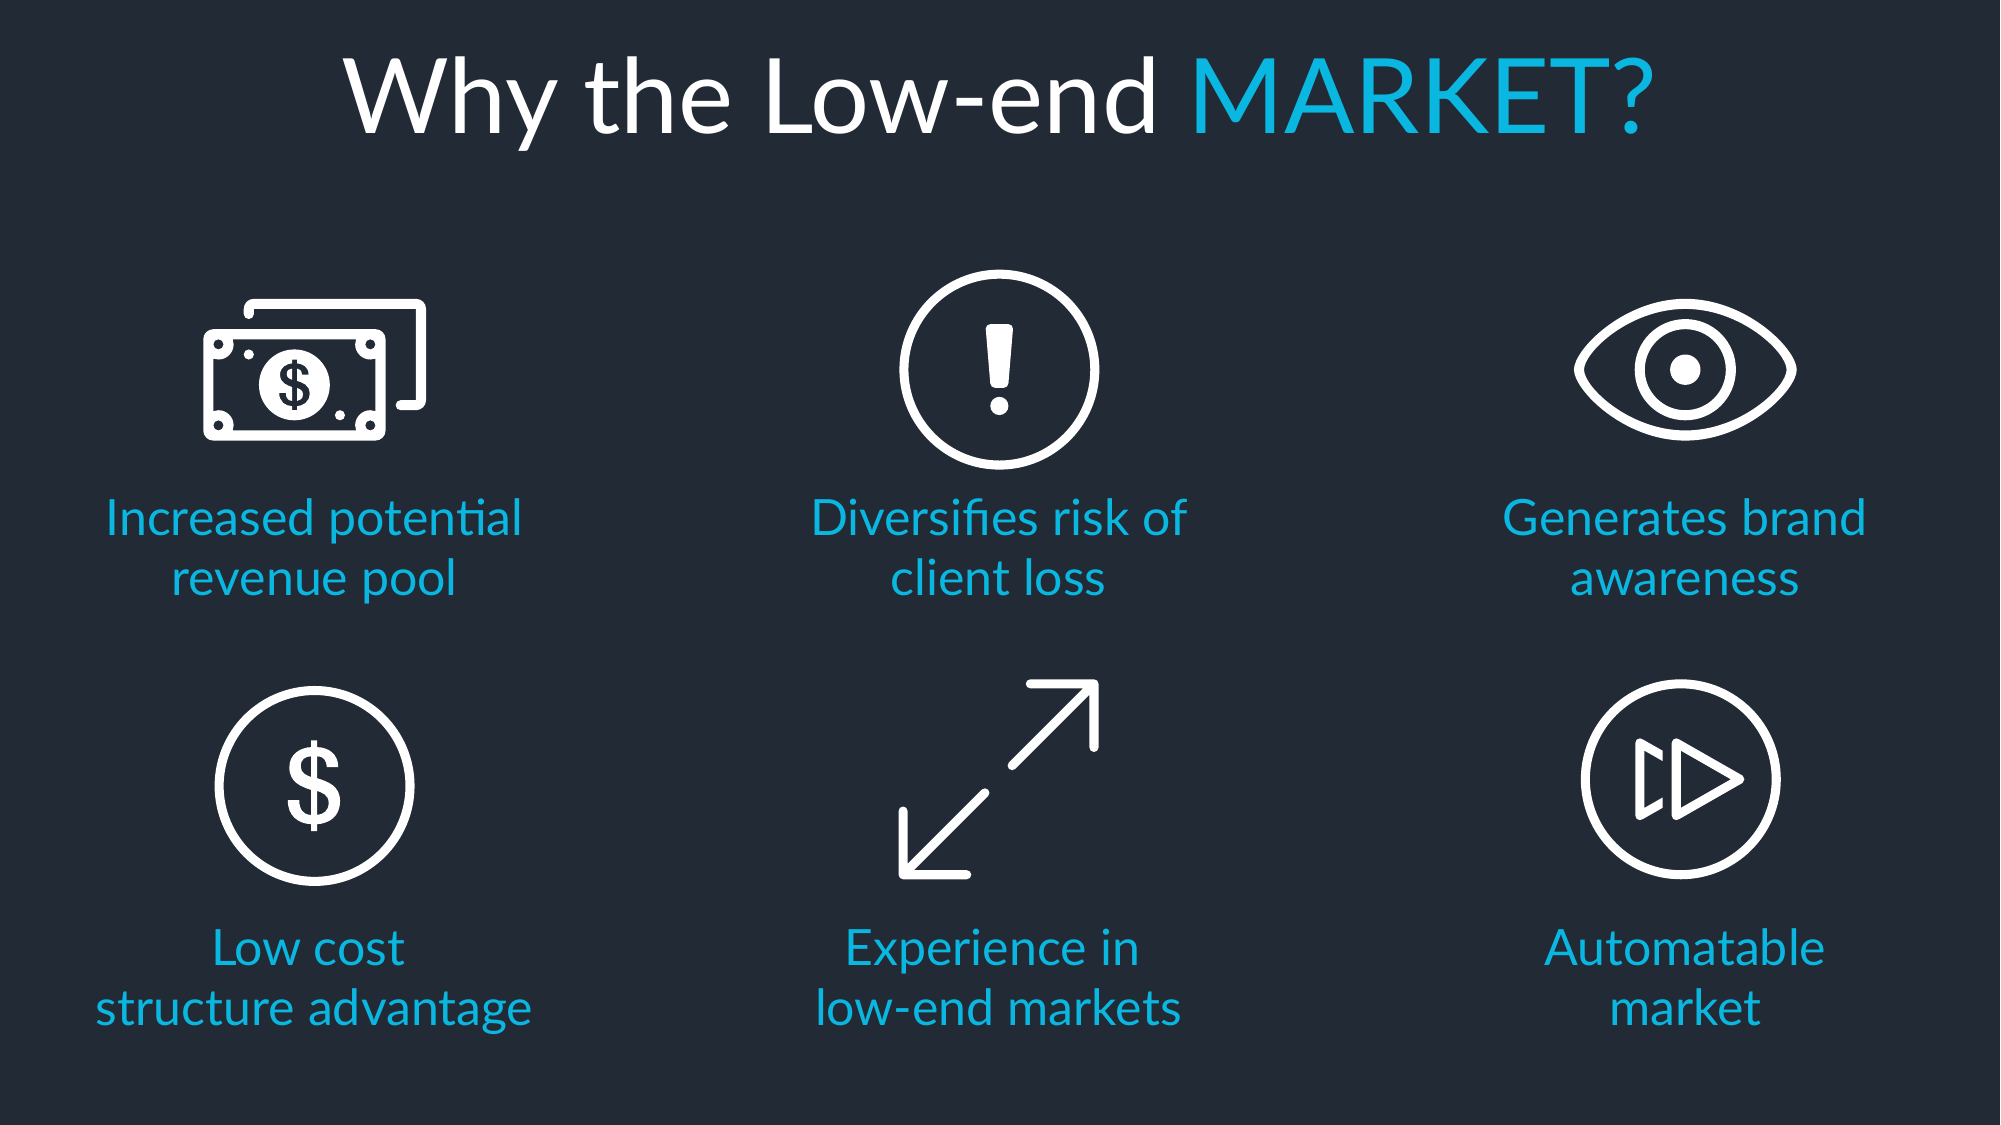

Why the Low-end MARKET?

Generates brand awareness
Diversifies risk of client loss
Increased potential
revenue pool

Automatable market
Experience in
low-end markets
Low cost
structure advantage